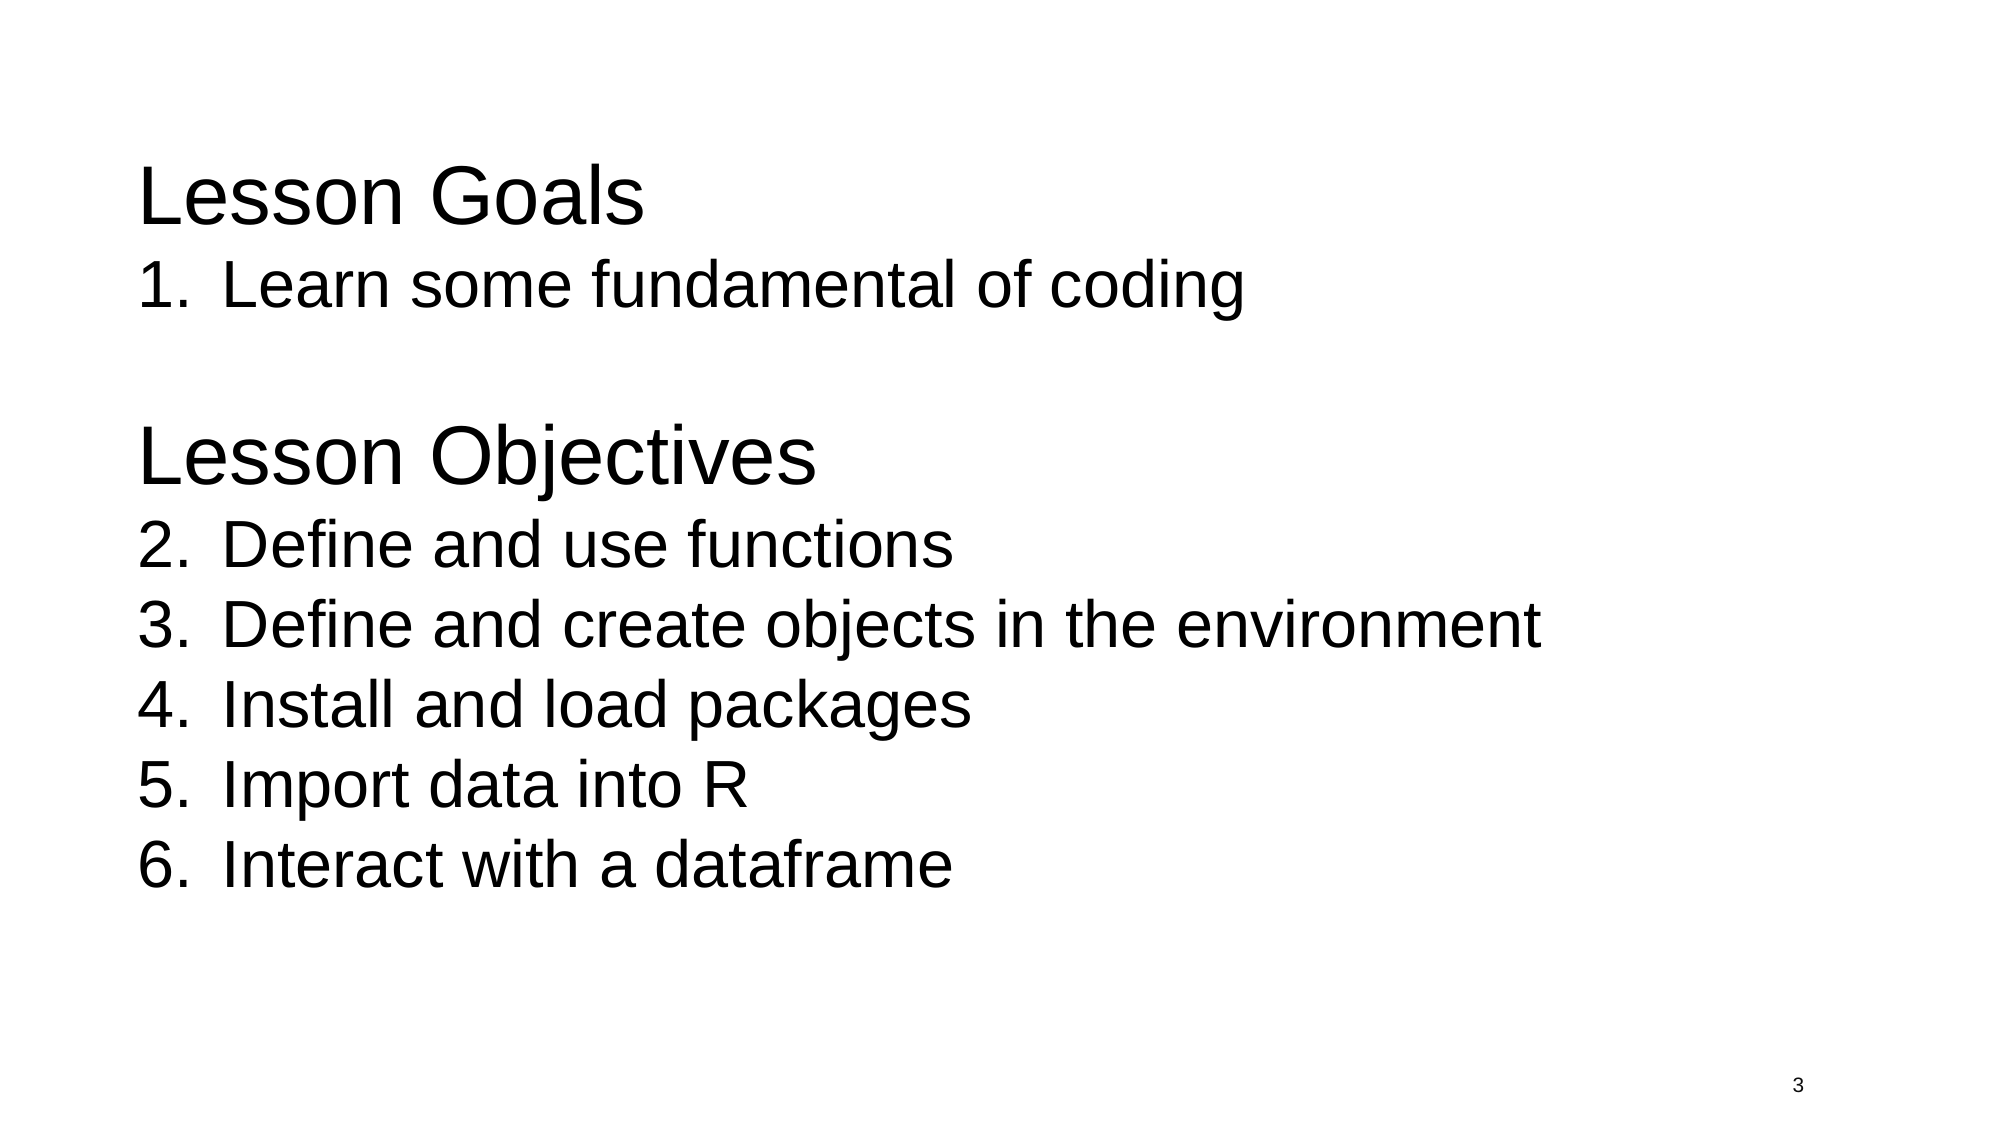

Lesson Goals
Learn some fundamental of coding

Lesson Objectives
Define and use functions
Define and create objects in the environment
Install and load packages
Import data into R
Interact with a dataframe
3